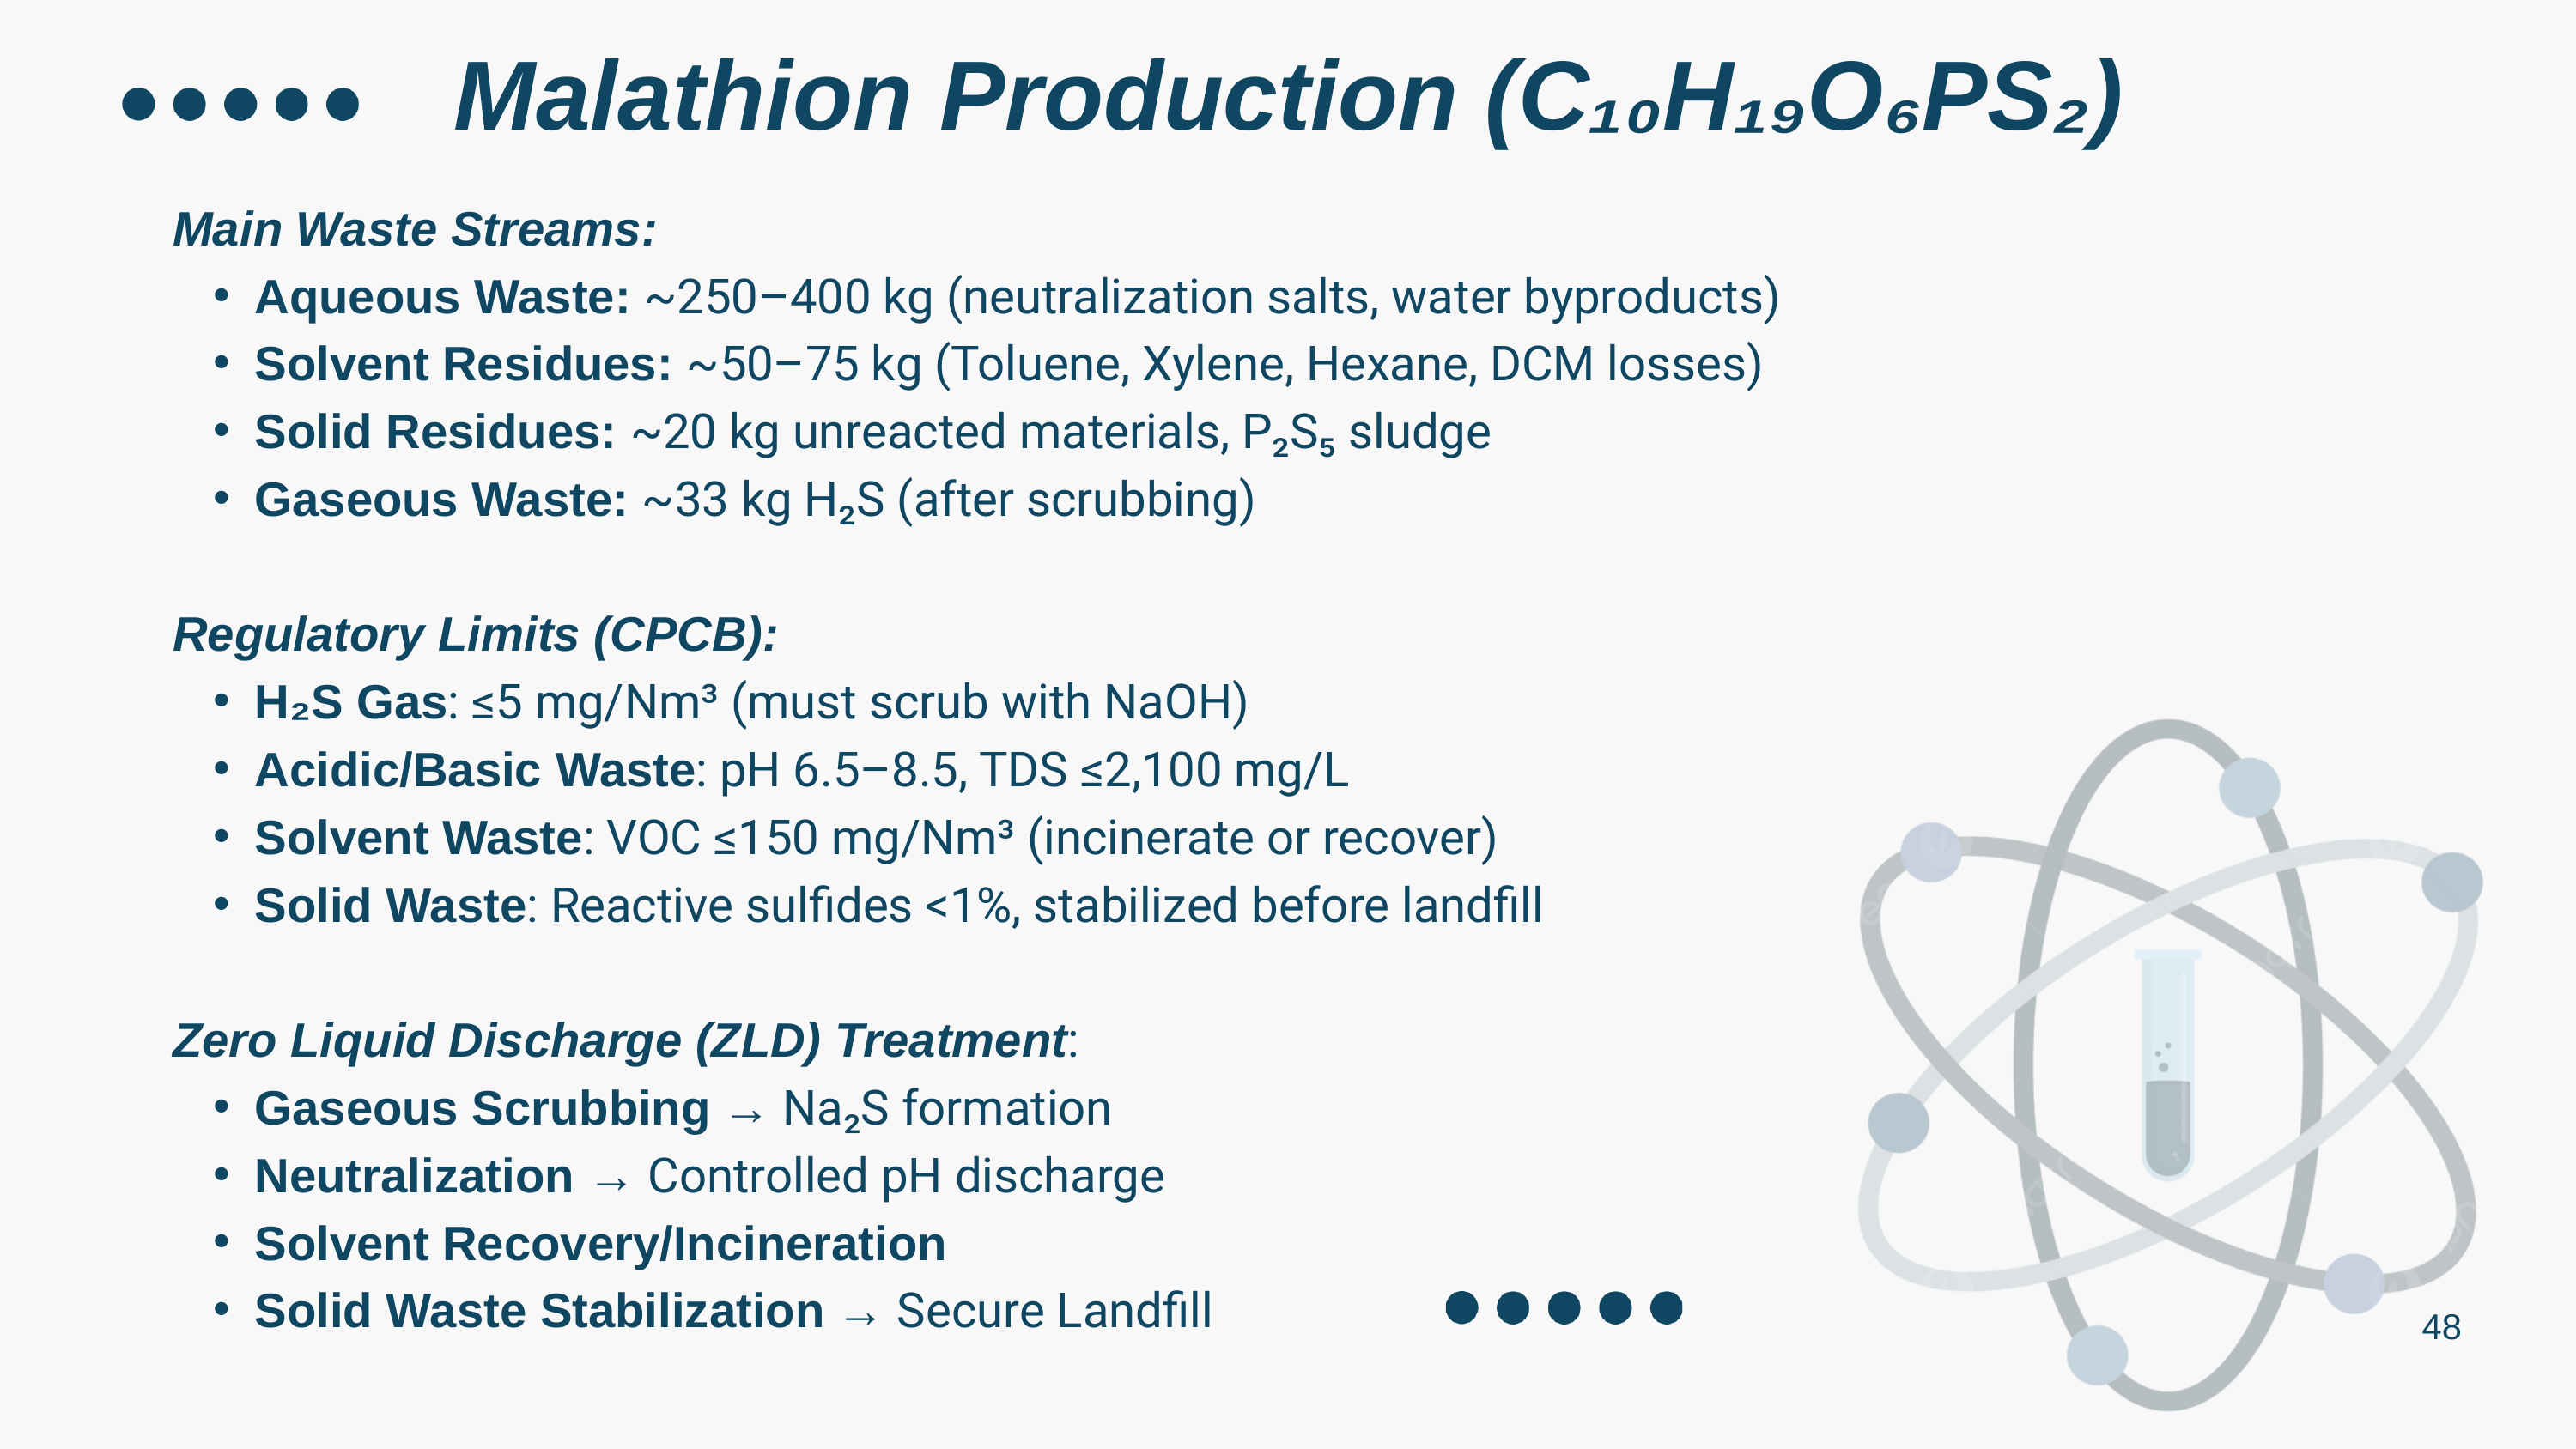

Malathion Production (C₁₀H₁₉O₆PS₂)

Main Waste Streams:
Aqueous Waste: ~250–400 kg (neutralization salts, water byproducts)
Solvent Residues: ~50–75 kg (Toluene, Xylene, Hexane, DCM losses)
Solid Residues: ~20 kg unreacted materials, P₂S₅ sludge
Gaseous Waste: ~33 kg H₂S (after scrubbing)

Regulatory Limits (CPCB):
H₂S Gas: ≤5 mg/Nm³ (must scrub with NaOH)
Acidic/Basic Waste: pH 6.5–8.5, TDS ≤2,100 mg/L
Solvent Waste: VOC ≤150 mg/Nm³ (incinerate or recover)
Solid Waste: Reactive sulfides <1%, stabilized before landfill

Zero Liquid Discharge (ZLD) Treatment:
Gaseous Scrubbing → Na₂S formation
Neutralization → Controlled pH discharge
Solvent Recovery/Incineration
Solid Waste Stabilization → Secure Landfill

48